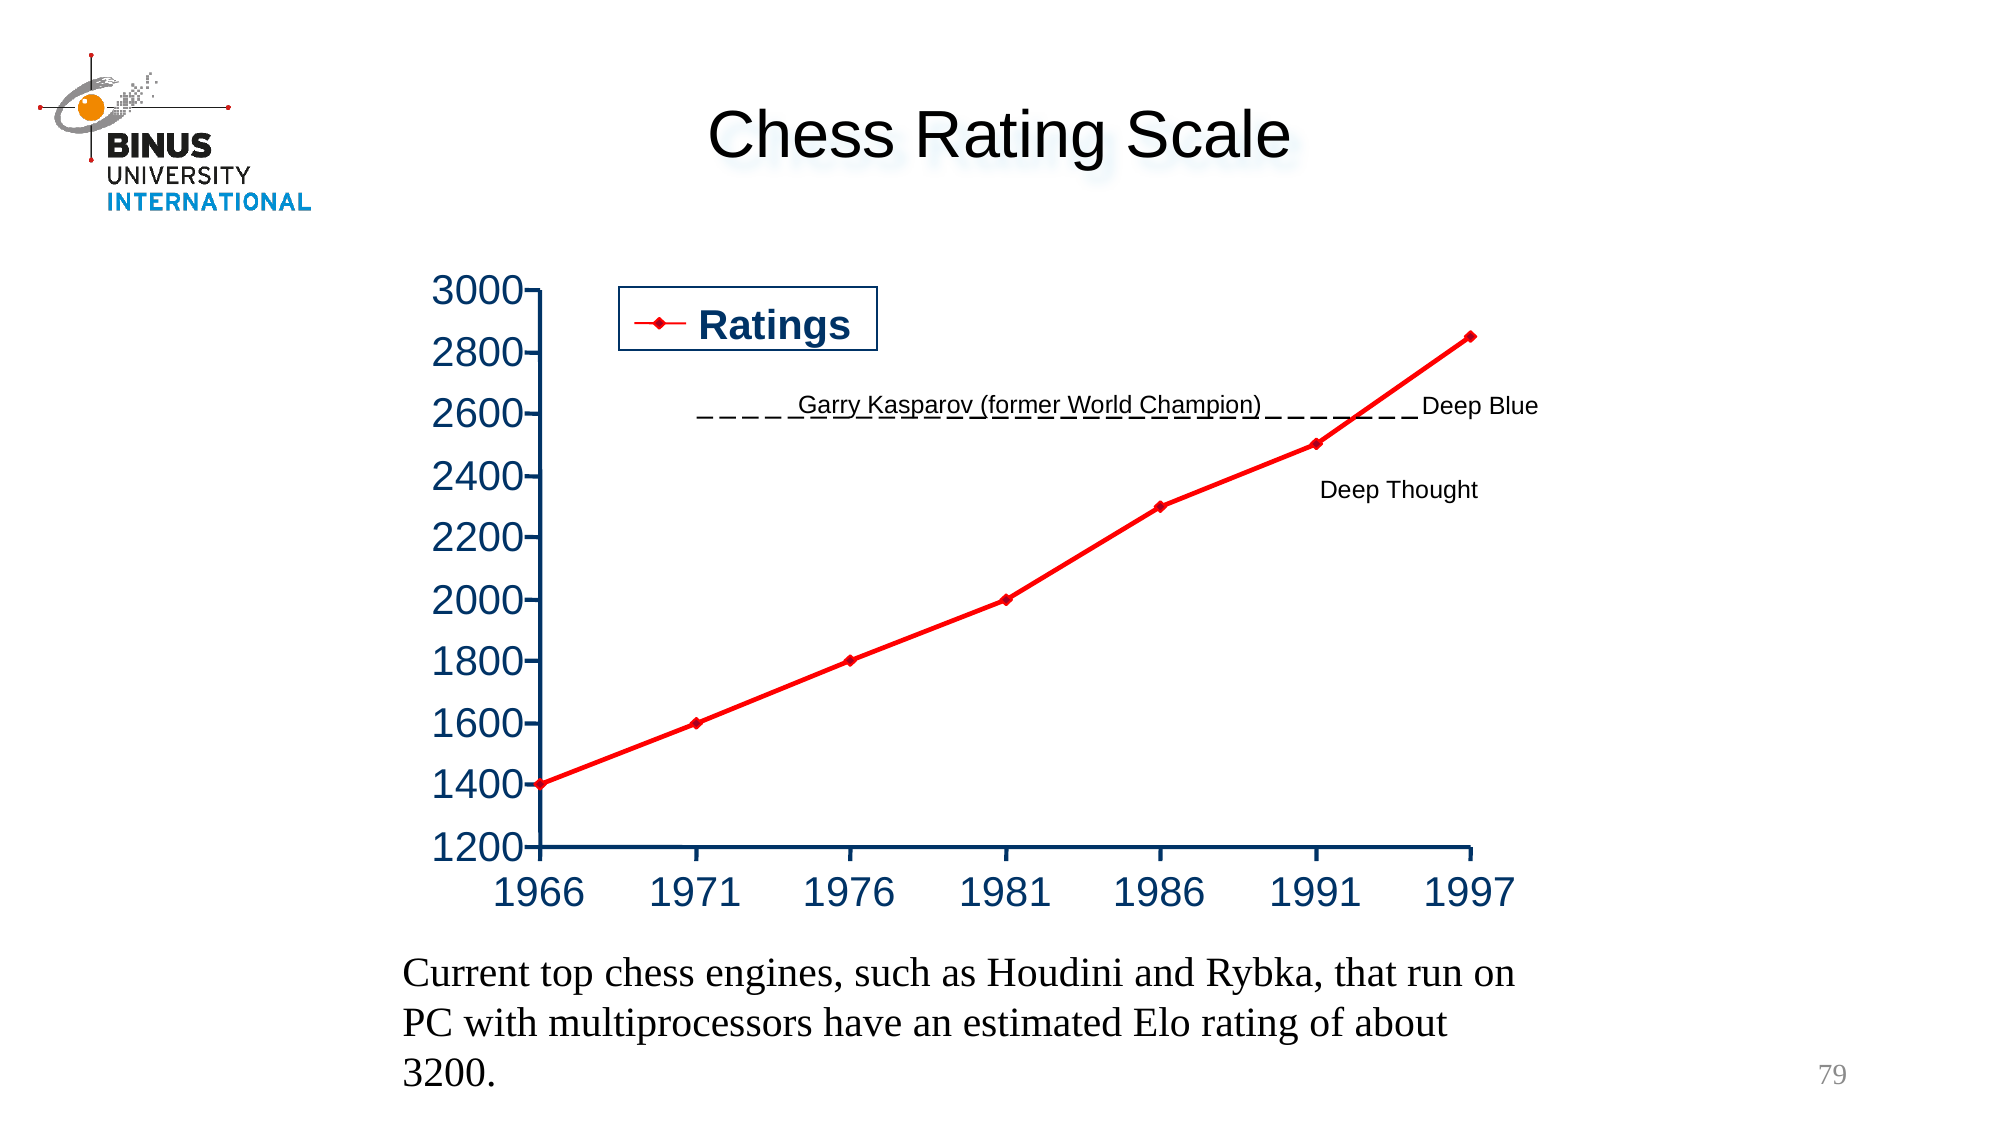

Chess Rating Scale
3000

Ratings

2800

Garry Kasparov (former World Champion)
Deep Blue
2600

2400
Deep Thought

2200
2000

1800

1600

1400

1200
1966
1971
1976
1981
1986
1997
1991
Current top chess engines, such as Houdini and Rybka, that run on PC with multiprocessors have an estimated Elo rating of about 3200.
79